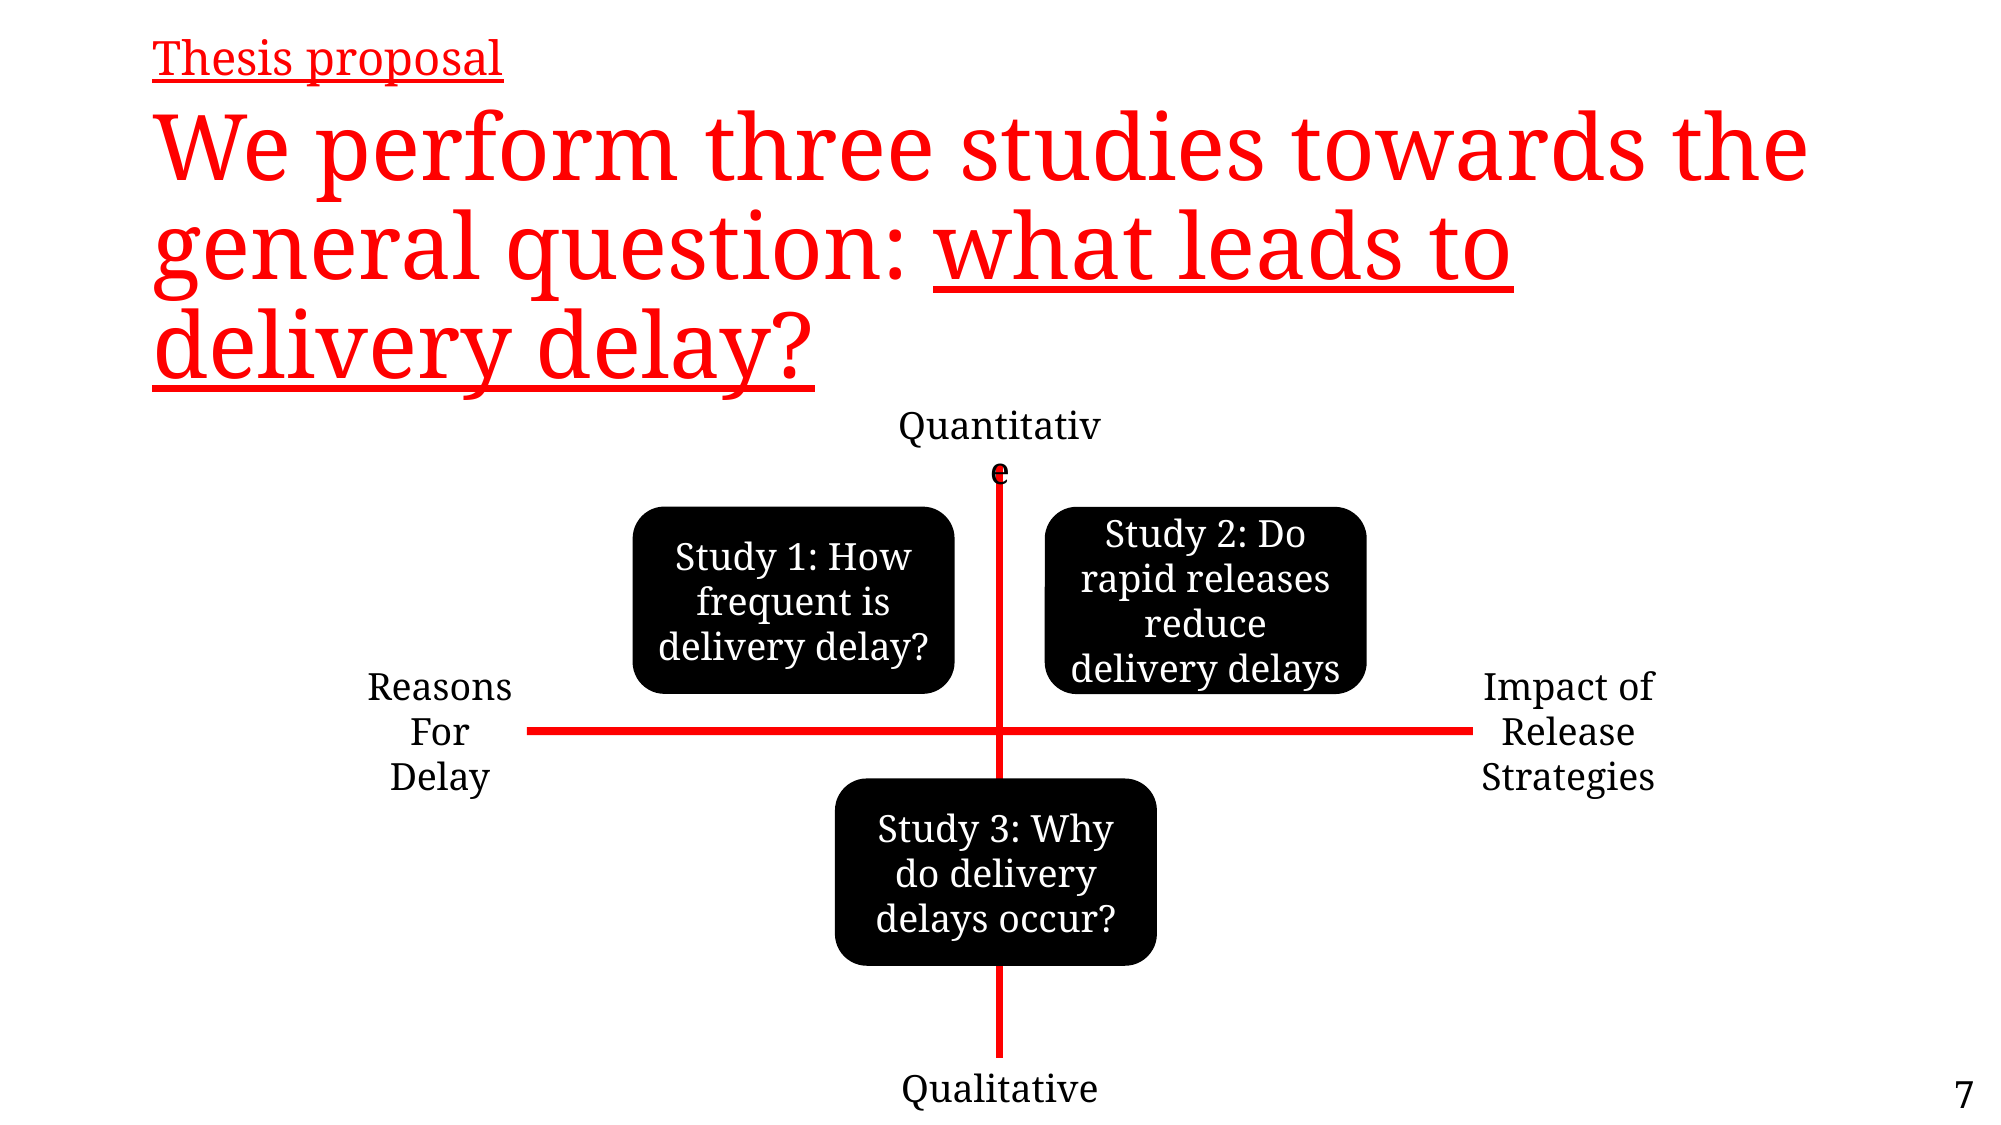

Thesis proposal
# We perform three studies towards the general question: what leads to delivery delay?
Quantitative

Study 1: How frequent is delivery delay?
Study 2: Do rapid releases reduce delivery delays
Reasons
For
Delay
Impact of
Release
Strategies

Study 3: Why do delivery delays occur?
Qualitative
7